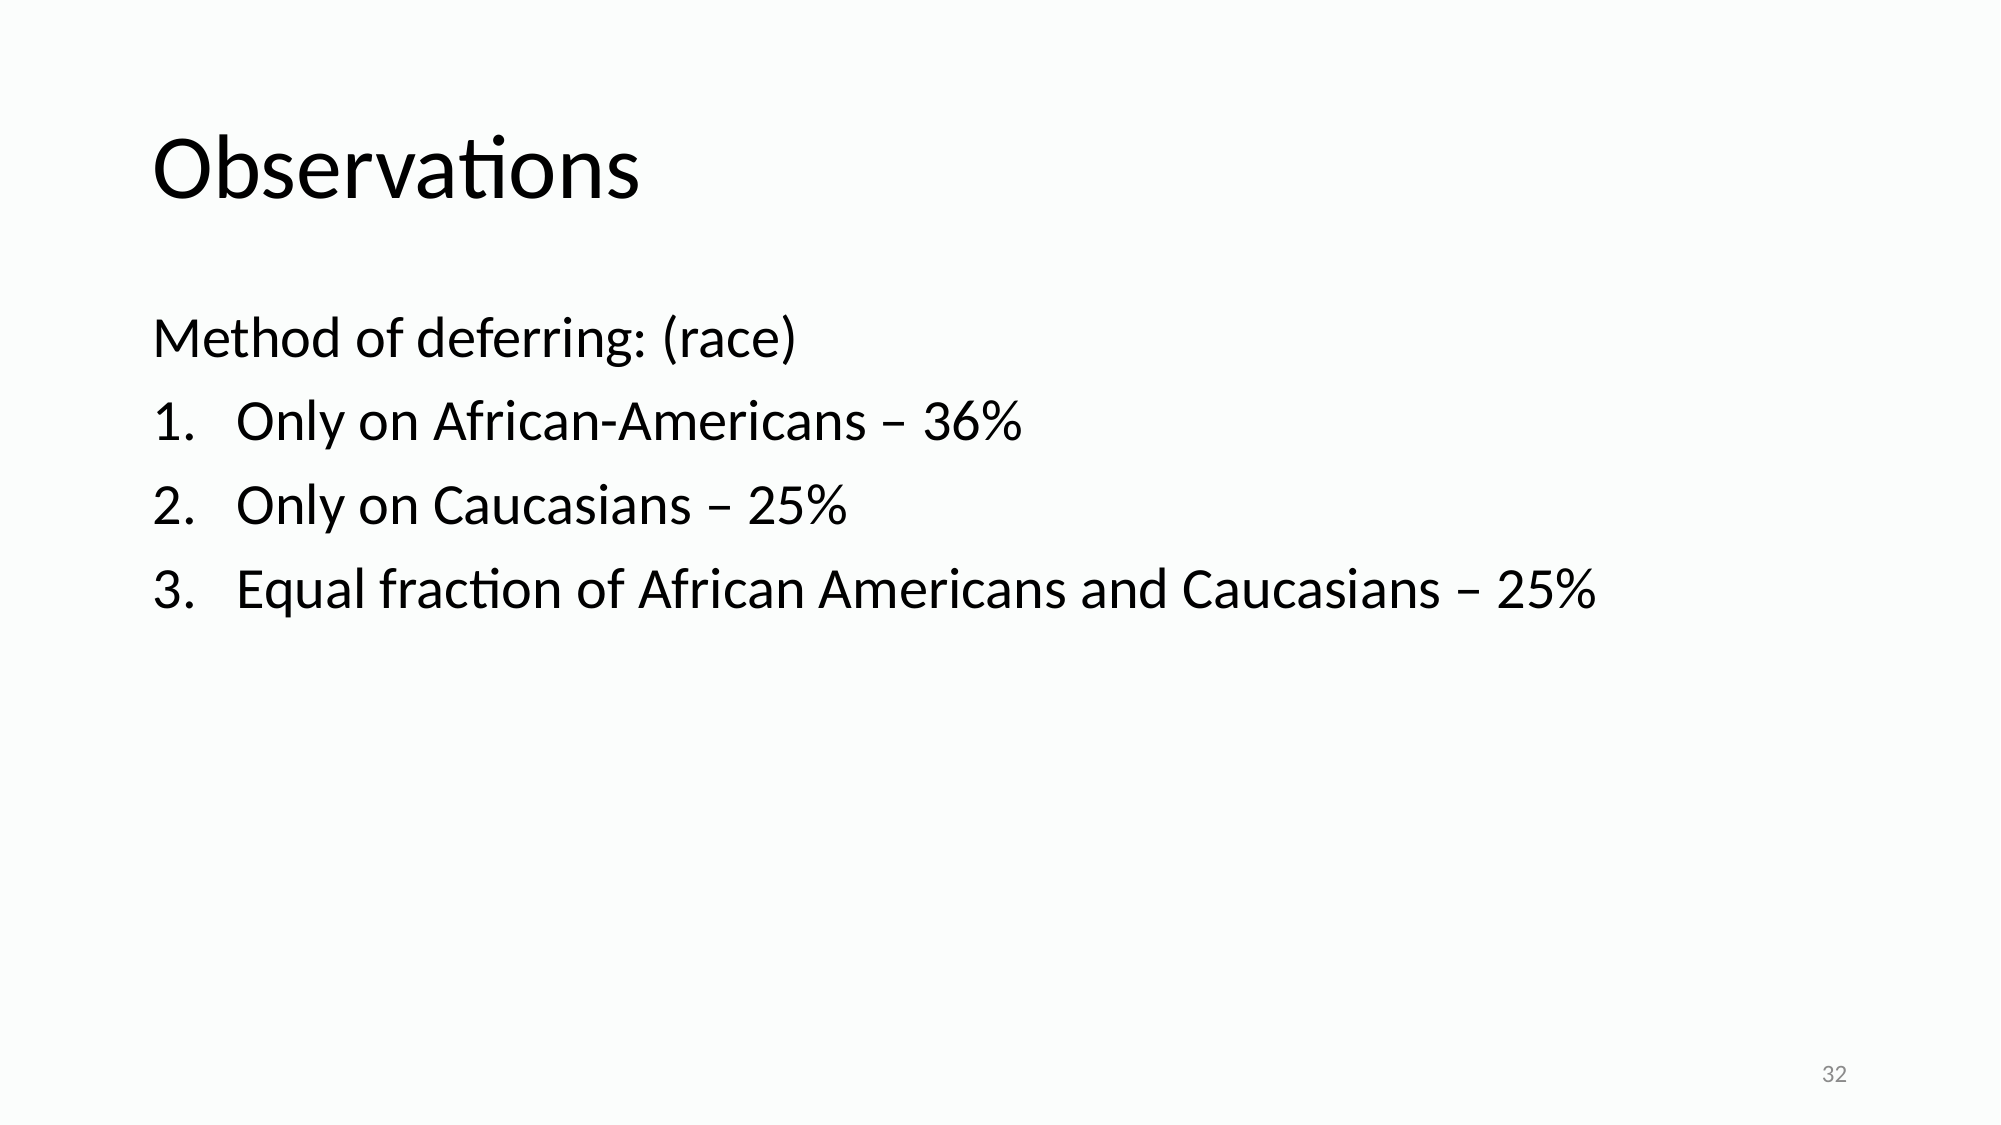

# Observations
Method of deferring: (race)
Only on African-Americans – 36%
Only on Caucasians – 25%
Equal fraction of African Americans and Caucasians – 25%

32